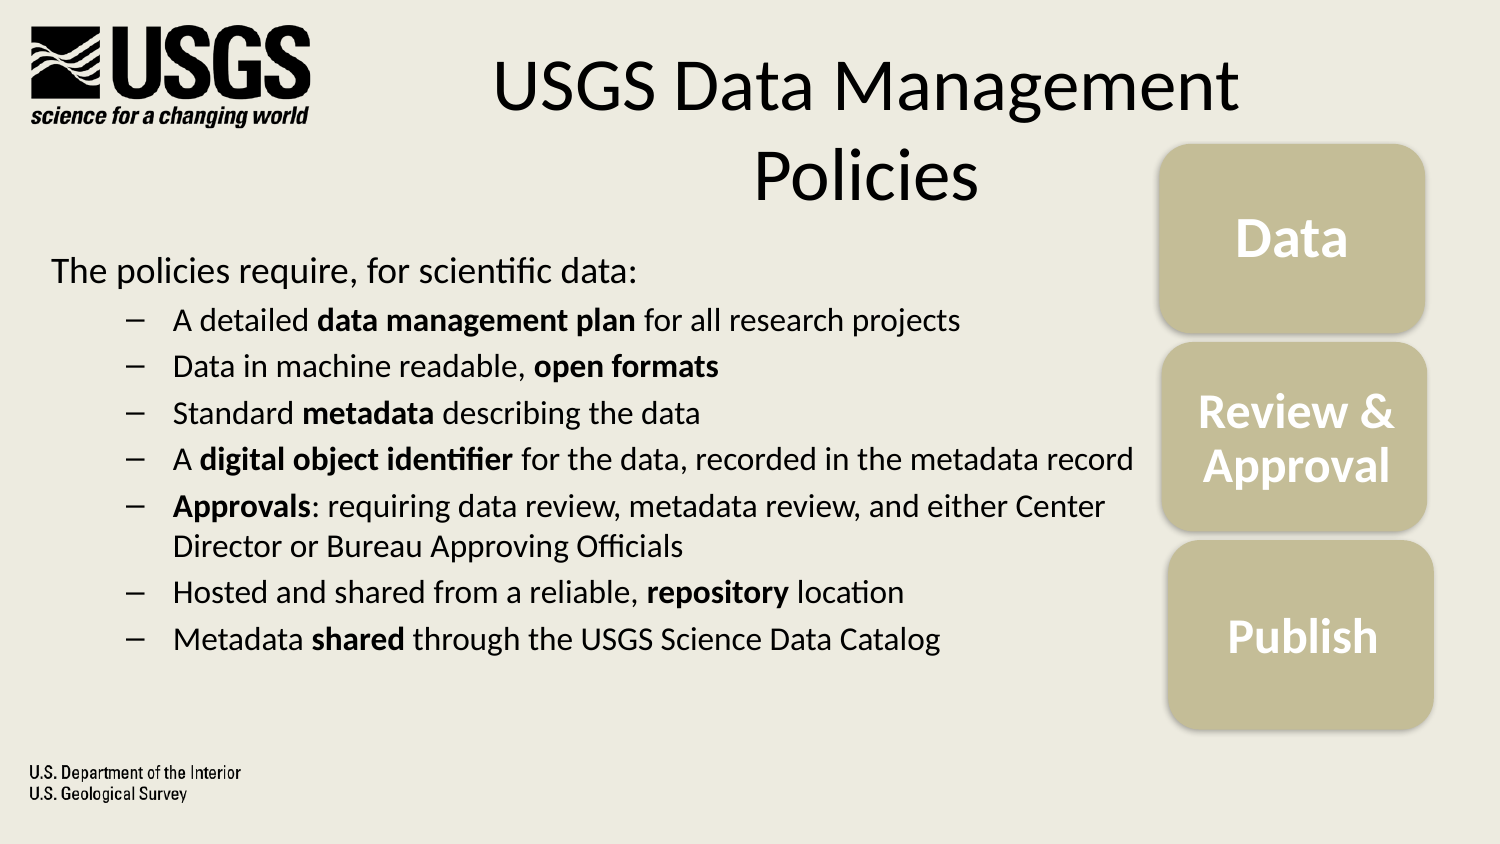

# USGS Data Management Policies

Data
The policies require, for scientific data:
A detailed data management plan for all research projects
Data in machine readable, open formats
Standard metadata describing the data
A digital object identifier for the data, recorded in the metadata record
Approvals: requiring data review, metadata review, and either Center Director or Bureau Approving Officials
Hosted and shared from a reliable, repository location
Metadata shared through the USGS Science Data Catalog

Review & Approval

Publish